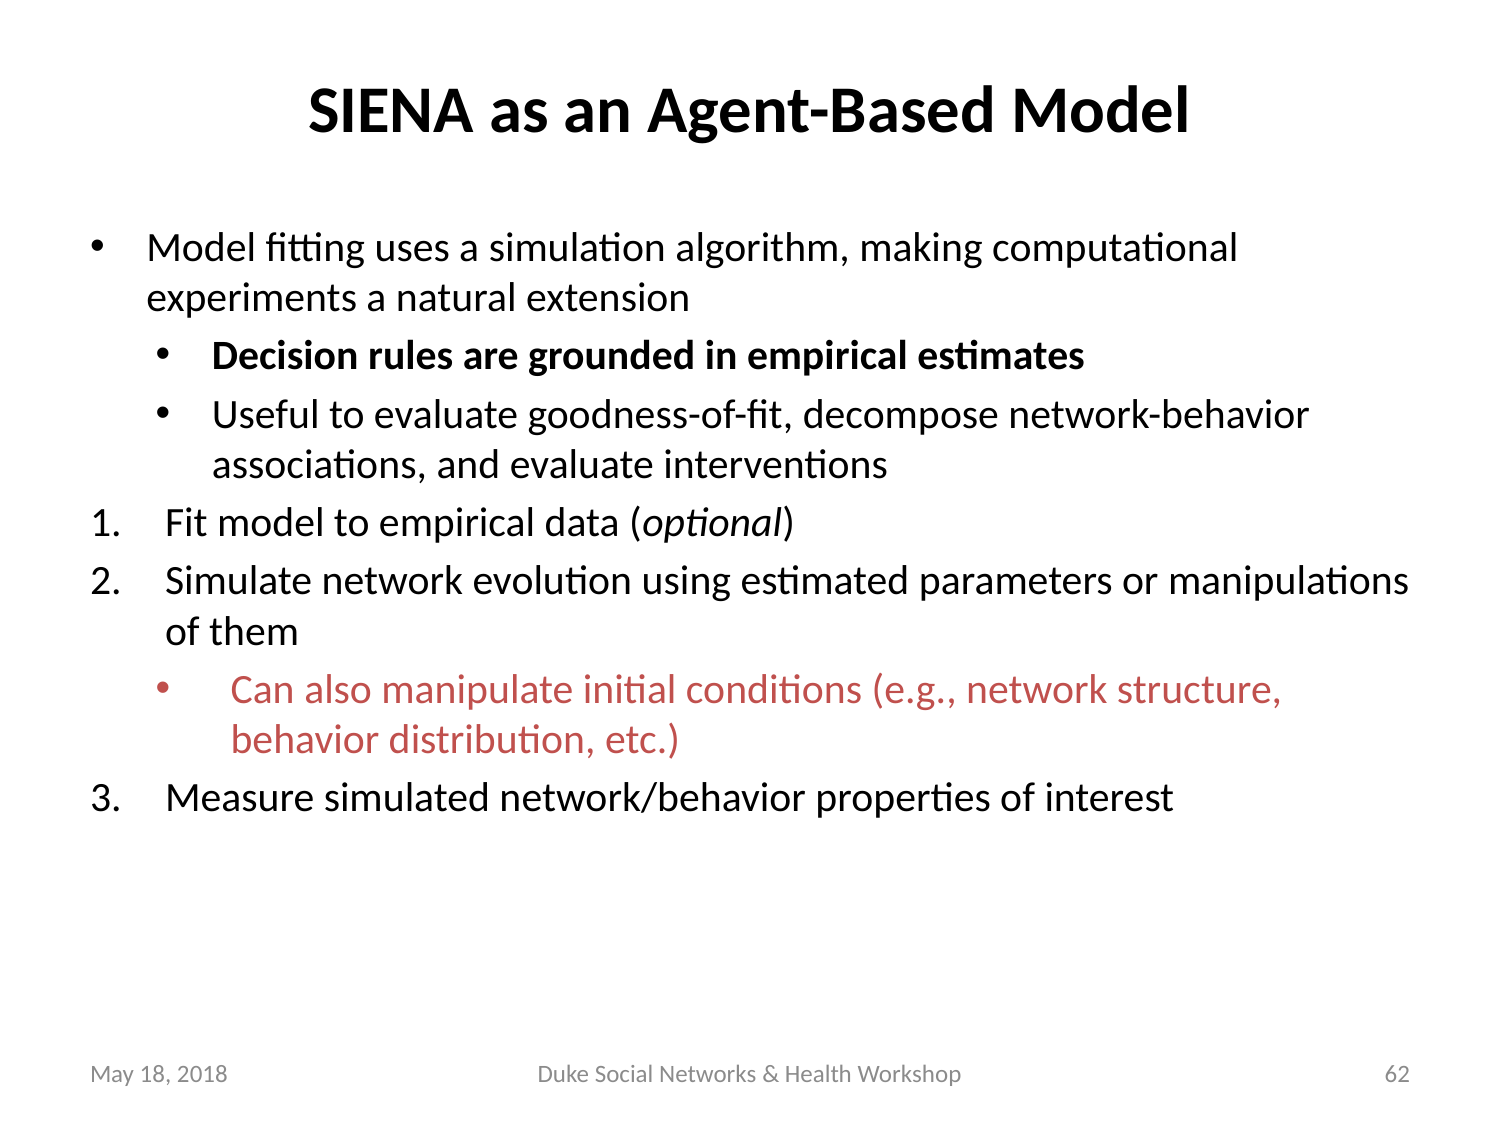

# SIENA as an Agent-Based Model
Model fitting uses a simulation algorithm, making computational experiments a natural extension
Decision rules are grounded in empirical estimates
Useful to evaluate goodness-of-fit, decompose network-behavior associations, and evaluate interventions
Fit model to empirical data (optional)
Simulate network evolution using estimated parameters or manipulations of them
Can also manipulate initial conditions (e.g., network structure, behavior distribution, etc.)
Measure simulated network/behavior properties of interest
May 18, 2018
Duke Social Networks & Health Workshop
62